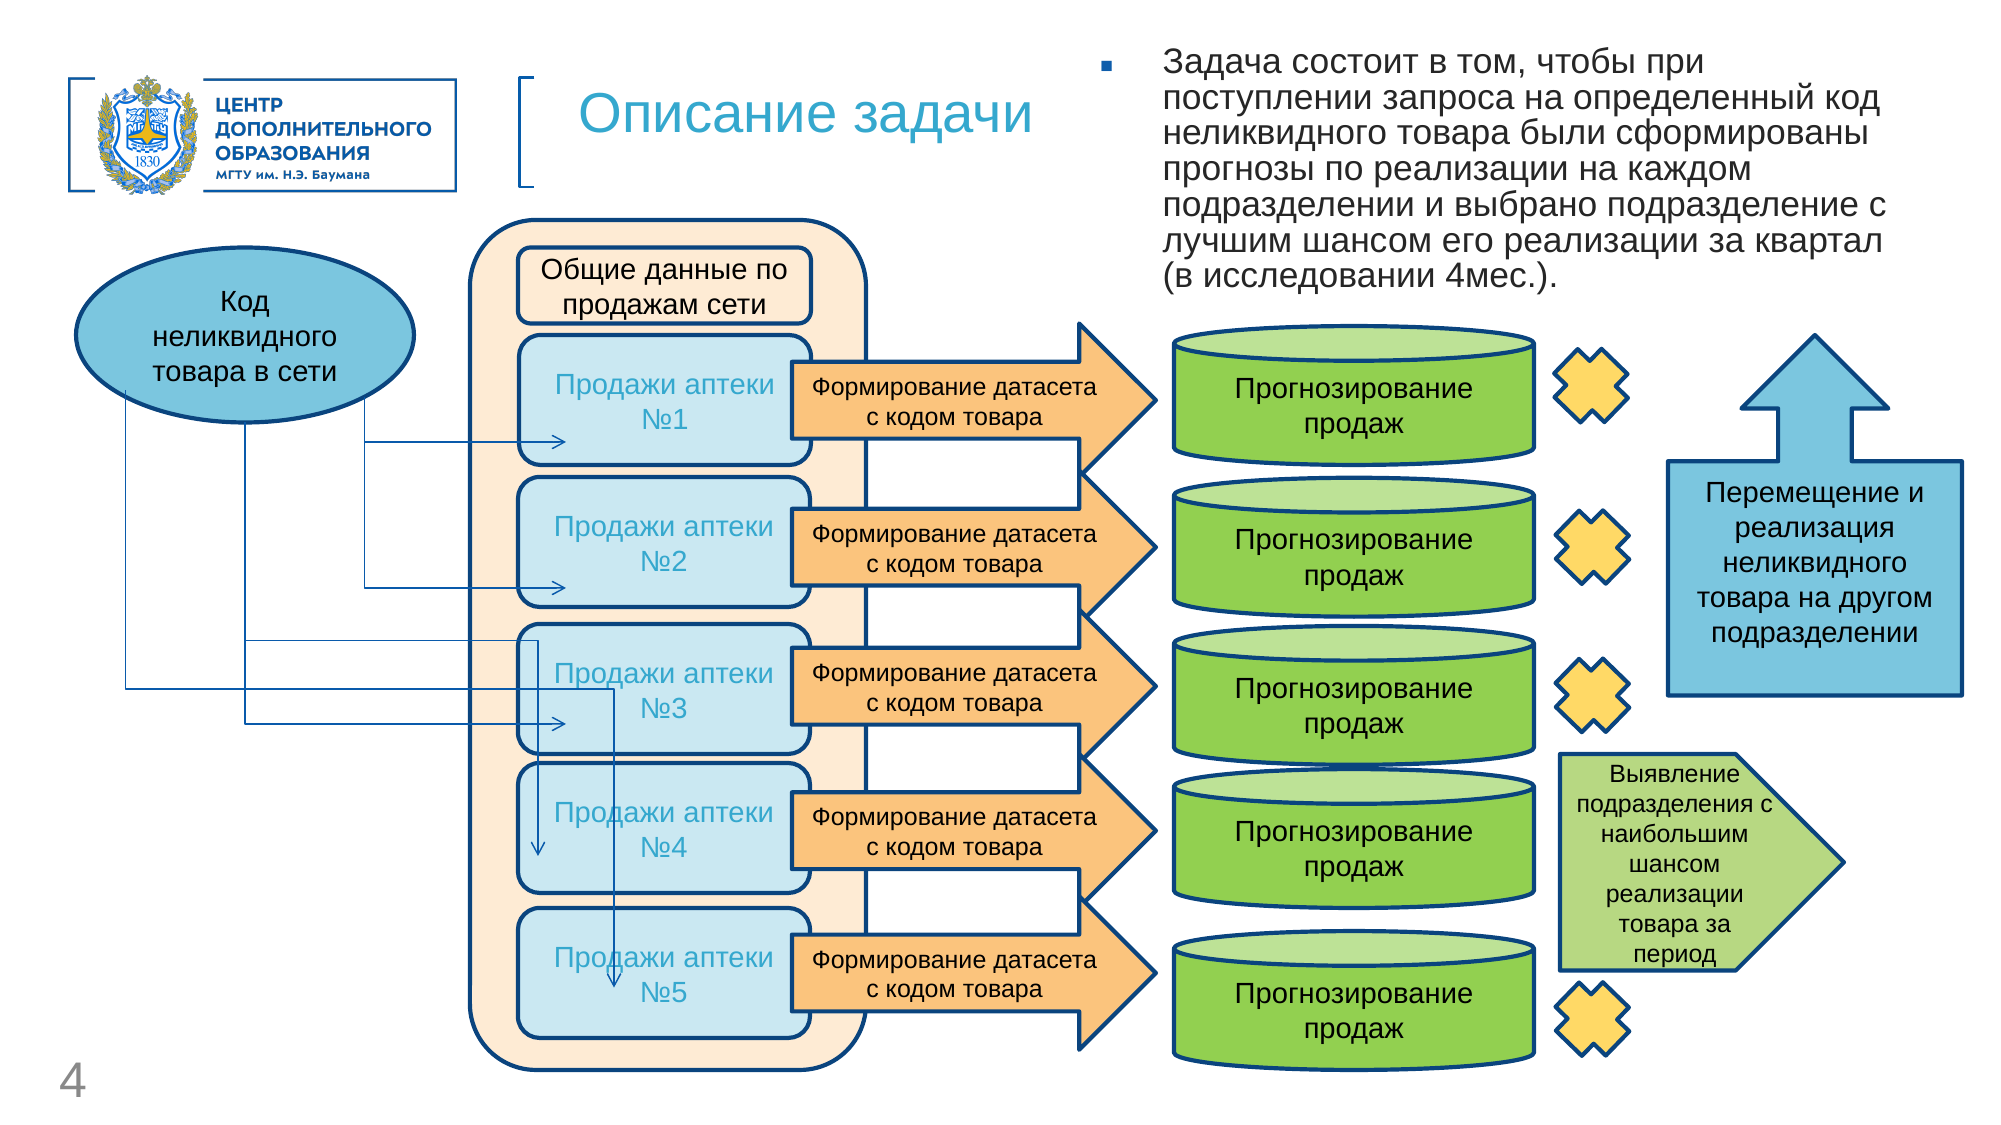

Задача состоит в том, чтобы при поступлении запроса на определенный код неликвидного товара были сформированы прогнозы по реализации на каждом подразделении и выбрано подразделение с лучшим шансом его реализации за квартал (в исследовании 4мес.).

Описание задачи

Код неликвидного товара в сети
Общие данные по продажам сети
Формирование датасета с кодом товара
Прогнозирование продаж
Продажи аптеки №1
Перемещение и реализация неликвидного товара на другом подразделении

Формирование датасета с кодом товара
Продажи аптеки №2
Прогнозирование продаж

Формирование датасета с кодом товара
Продажи аптеки №3
Прогнозирование продаж

Формирование датасета с кодом товара
Выявление подразделения с наибольшим шансом реализации товара за период
Продажи аптеки №4
Прогнозирование продаж
Формирование датасета с кодом товара
Продажи аптеки №5
Прогнозирование продаж

4